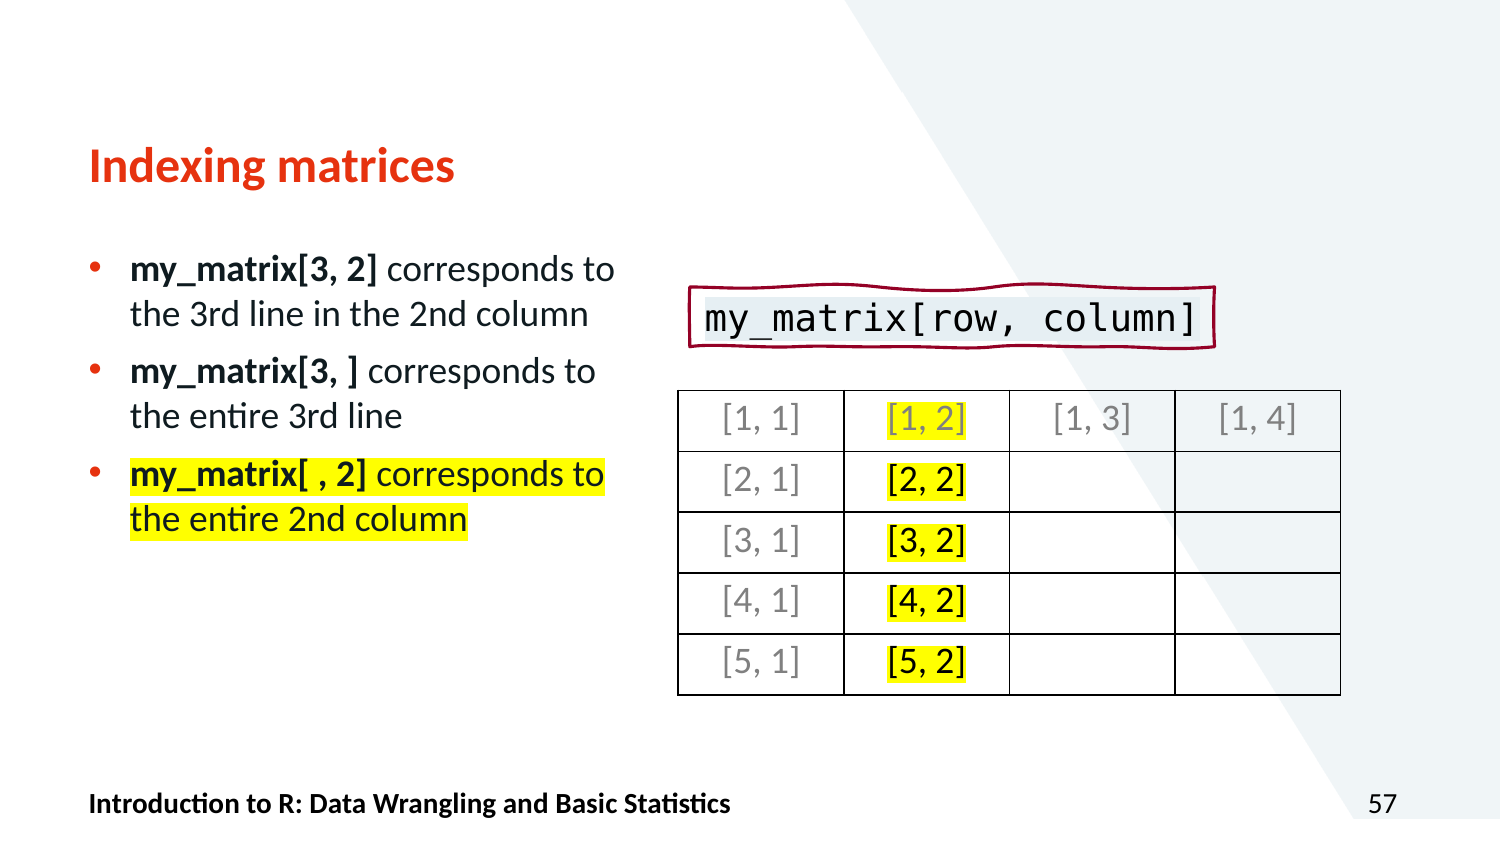

# Indexing matrices
my_matrix[3, 2] corresponds to the 3rd line in the 2nd column
my_matrix[3, ] corresponds to the entire 3rd line
my_matrix[ , 2] corresponds to the entire 2nd column
my_matrix[row, column]
| [1, 1] | [1, 2] | [1, 3] | [1, 4] |
| --- | --- | --- | --- |
| [2, 1] | [2, 2] |  |  |
| [3, 1] | [3, 2] |  |  |
| [4, 1] | [4, 2] |  |  |
| [5, 1] | [5, 2] |  |  |
Introduction to R: Data Wrangling and Basic Statistics
57